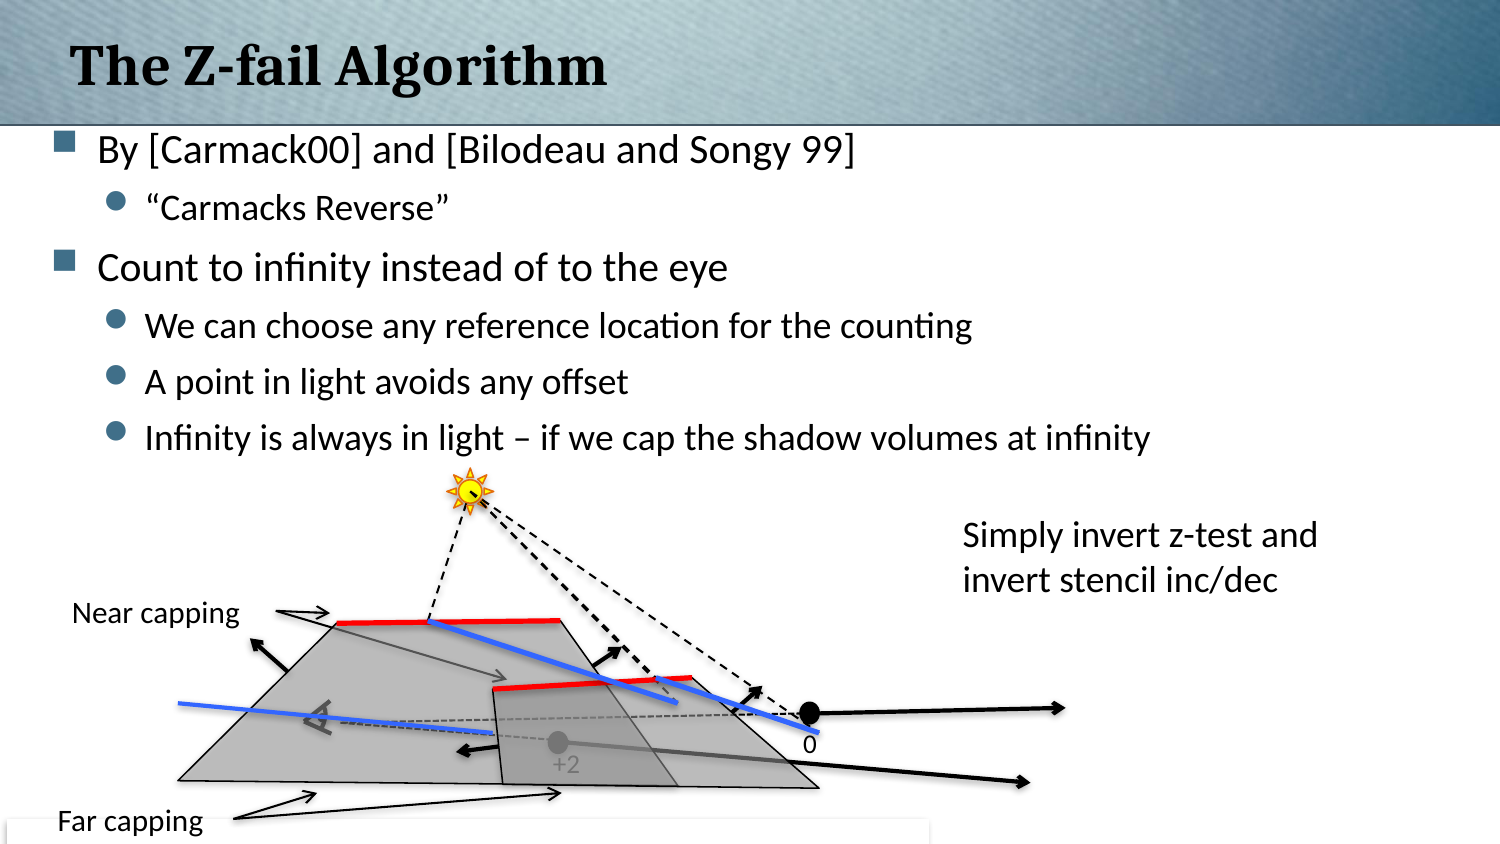

# The Z-fail Algorithm
By [Carmack00] and [Bilodeau and Songy 99]
“Carmacks Reverse”
Count to infinity instead of to the eye
We can choose any reference location for the counting
A point in light avoids any offset
Infinity is always in light – if we cap the shadow volumes at infinity

Simply invert z-test and
invert stencil inc/dec
Near capping

0

+2
Far capping